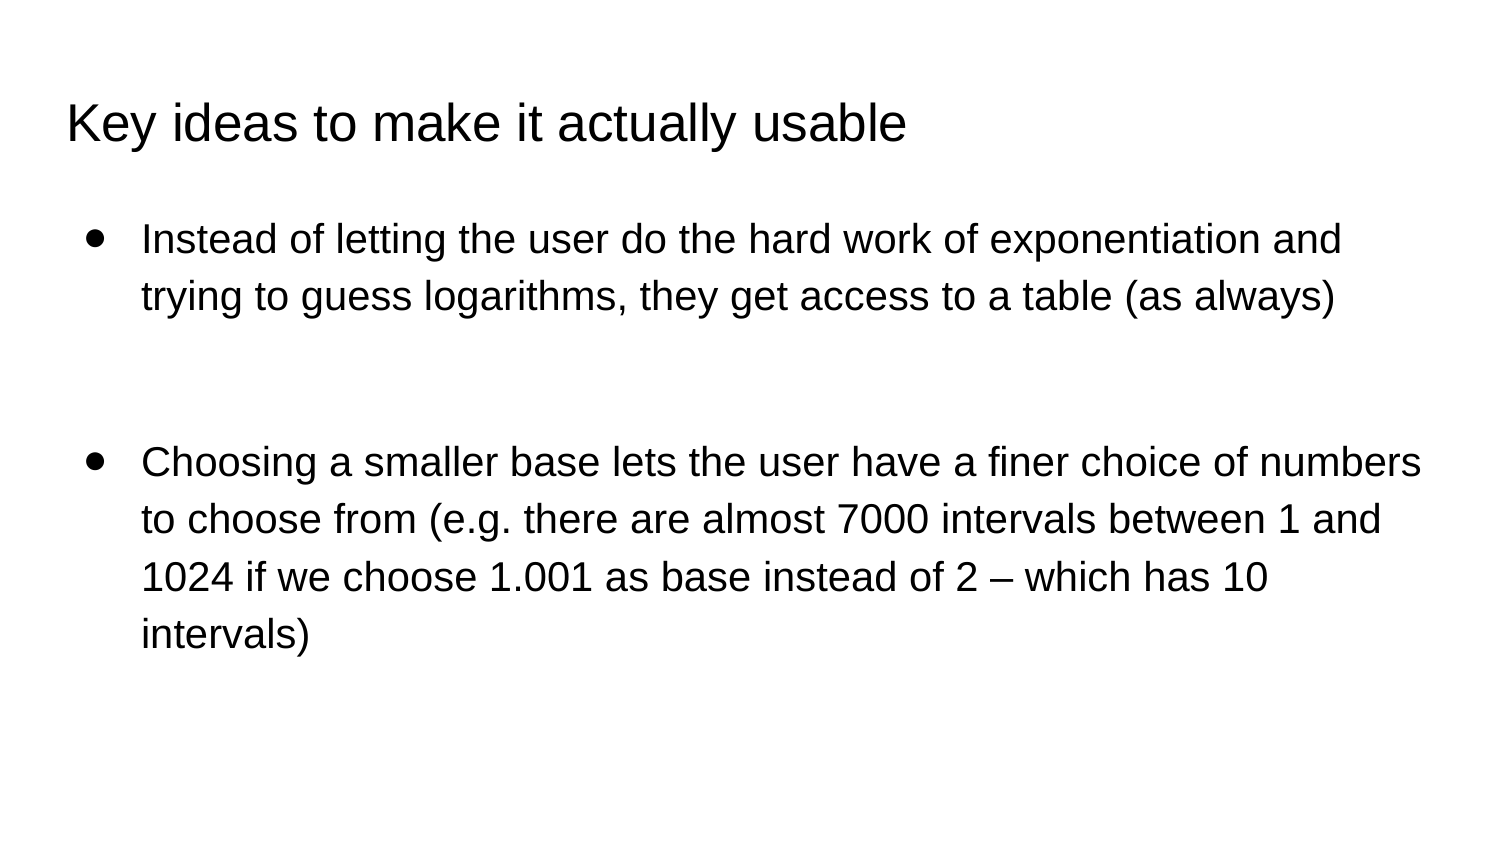

# Key ideas to make it actually usable
Instead of letting the user do the hard work of exponentiation and trying to guess logarithms, they get access to a table (as always)

Choosing a smaller base lets the user have a finer choice of numbers to choose from (e.g. there are almost 7000 intervals between 1 and 1024 if we choose 1.001 as base instead of 2 – which has 10 intervals)